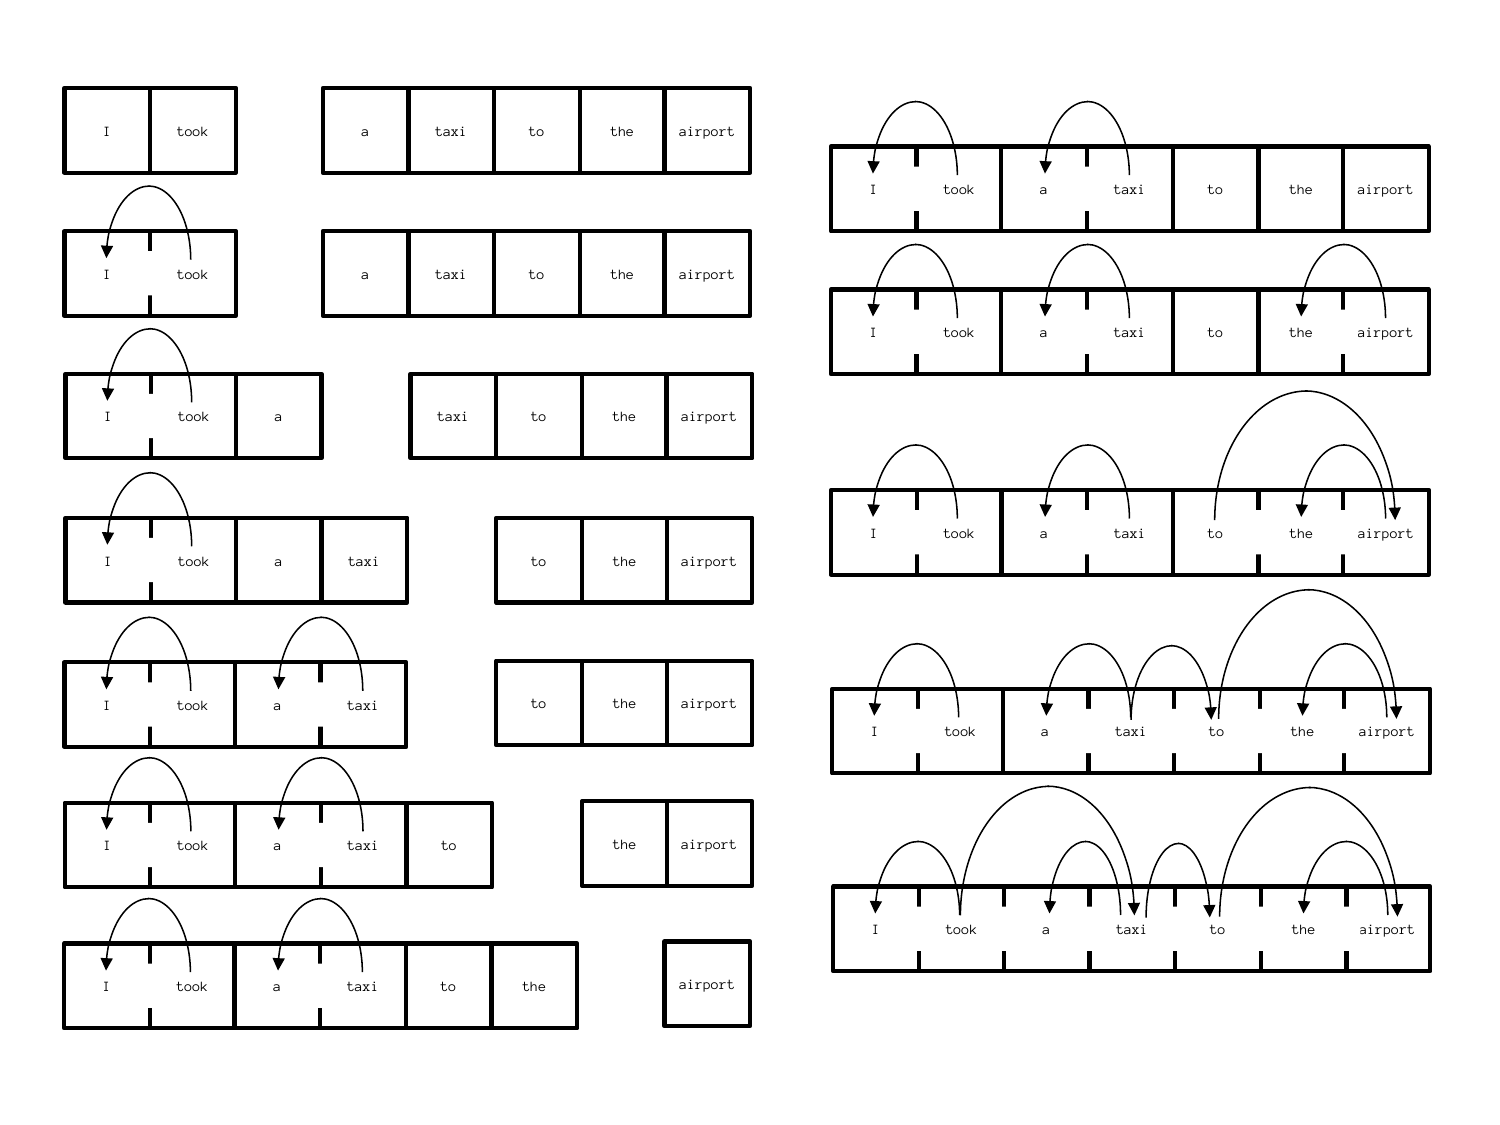

I
took
a
taxi
to
the
airport

I
took
a
taxi
to
the
airport

I
took
a
taxi
to
the
airport

I
took
a
taxi
to
the
airport

I
took
a
taxi
to
the
airport

I
took
a
taxi
to
the
airport

I
took
a
taxi
to
the
airport

to
the
airport
I
took
a
taxi

I
took
a
taxi
to
the
airport

the
airport
I
took
a
taxi
to

I
took
a
taxi
to
airport
the

airport
I
took
a
taxi
to
the